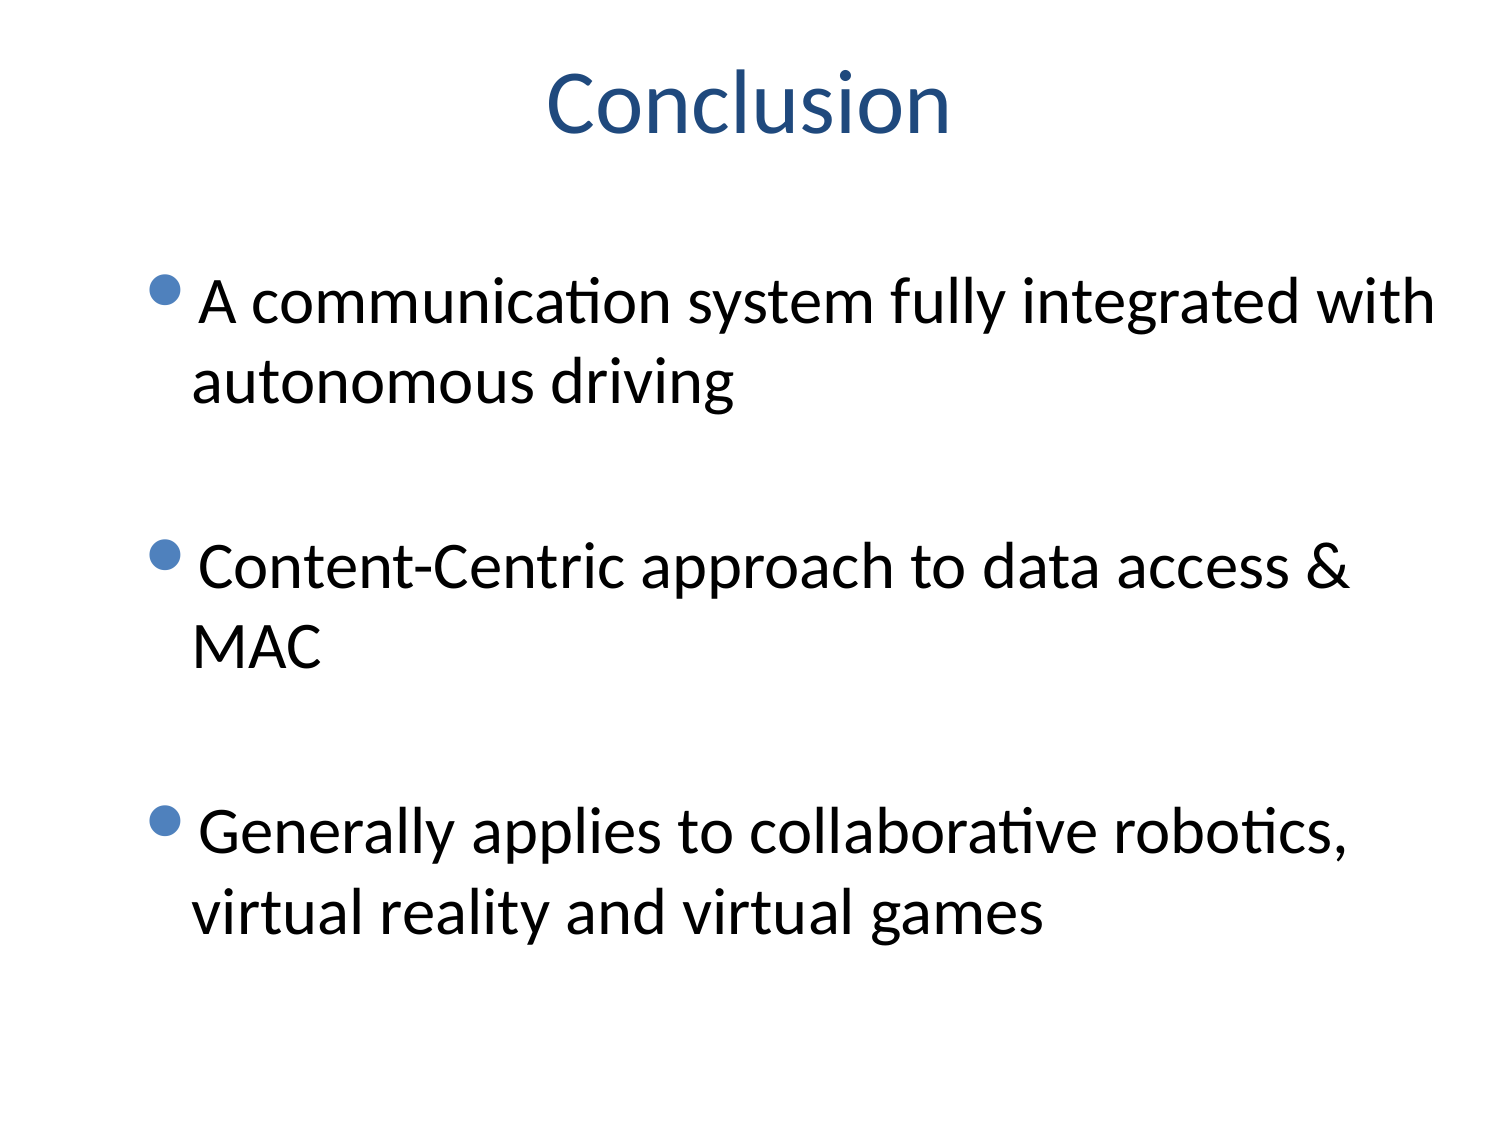

# Conclusion
A communication system fully integrated with autonomous driving

Content-Centric approach to data access & MAC

Generally applies to collaborative robotics, virtual reality and virtual games